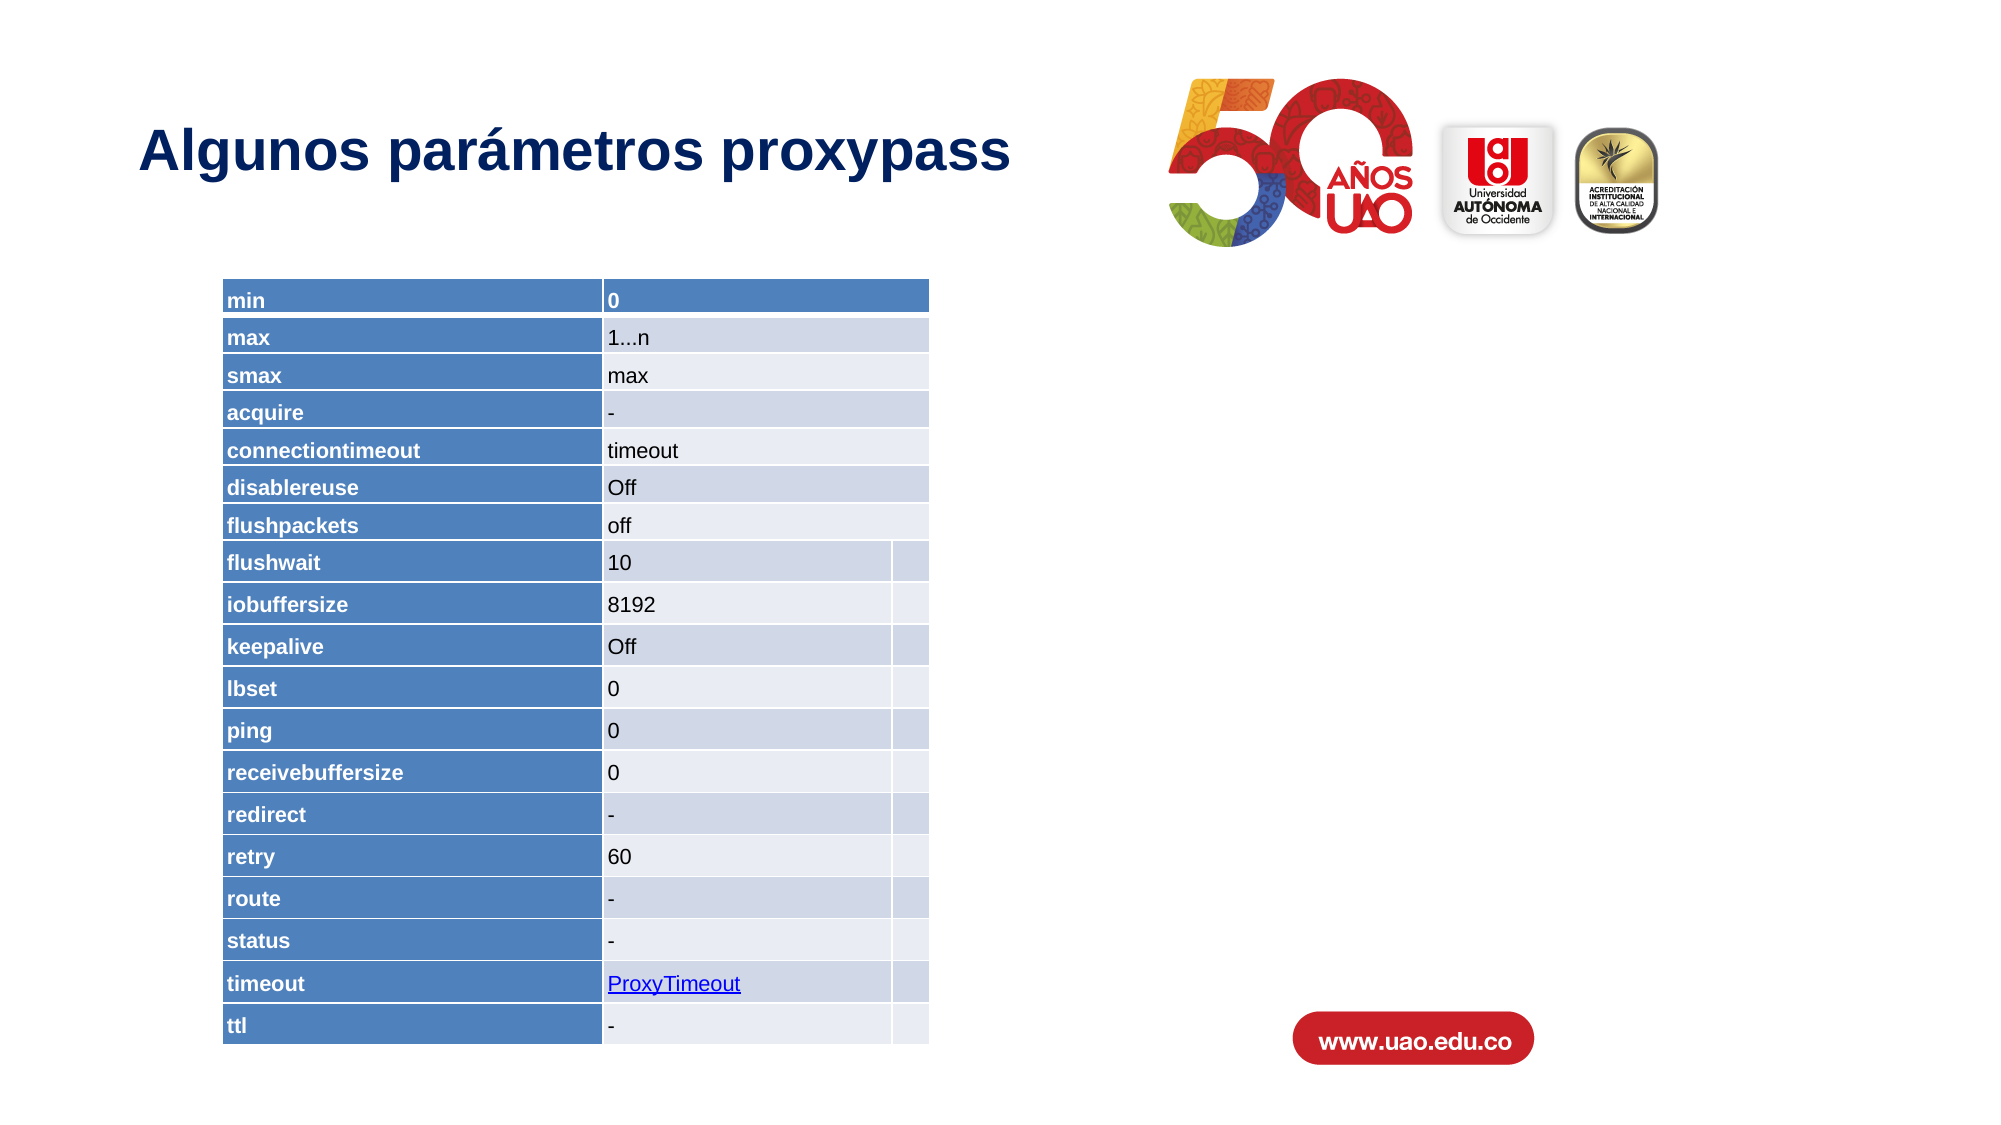

Algunos parámetros proxypass
| min | 0 |  |
| --- | --- | --- |
| max | 1...n |  |
| smax | max |  |
| acquire | - |  |
| connectiontimeout | timeout |  |
| disablereuse | Off |  |
| flushpackets | off |  |
| flushwait | 10 |  |
| iobuffersize | 8192 |  |
| keepalive | Off |  |
| lbset | 0 |  |
| ping | 0 |  |
| receivebuffersize | 0 |  |
| redirect | - |  |
| retry | 60 |  |
| route | - |  |
| status | - |  |
| timeout | ProxyTimeout |  |
| ttl | - |  |